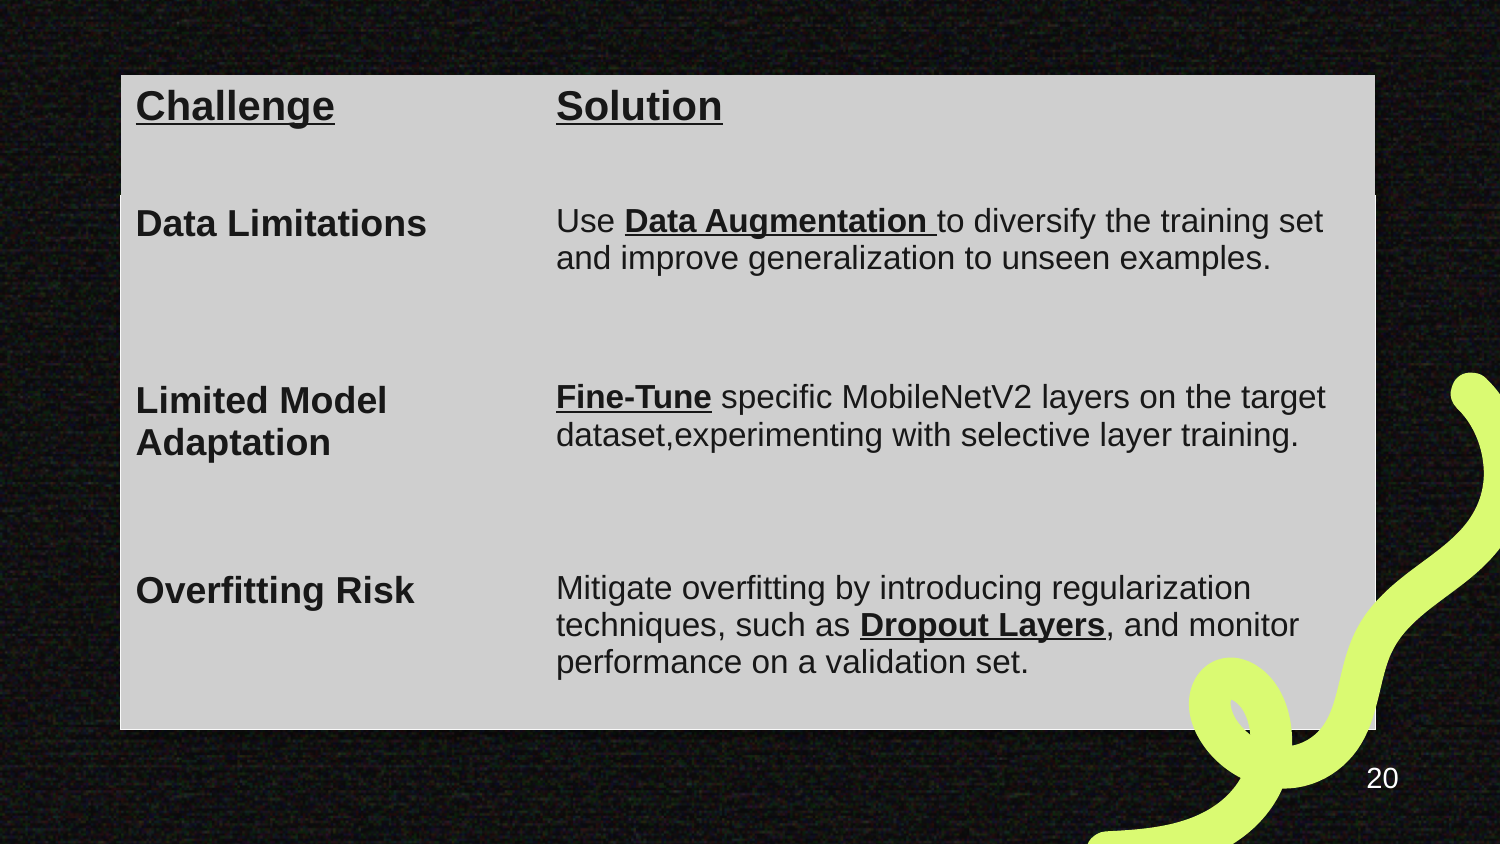

| Challenge | Solution |
| --- | --- |
| Data Limitations | Use Data Augmentation to diversify the training set and improve generalization to unseen examples. |
| Limited Model Adaptation | Fine-Tune specific MobileNetV2 layers on the target dataset,experimenting with selective layer training. |
| Overfitting Risk | Mitigate overfitting by introducing regularization techniques, such as Dropout Layers, and monitor performance on a validation set. |
| Challenge | Solution |
| --- | --- |
| Data Limitations |  |
|  |  |

20